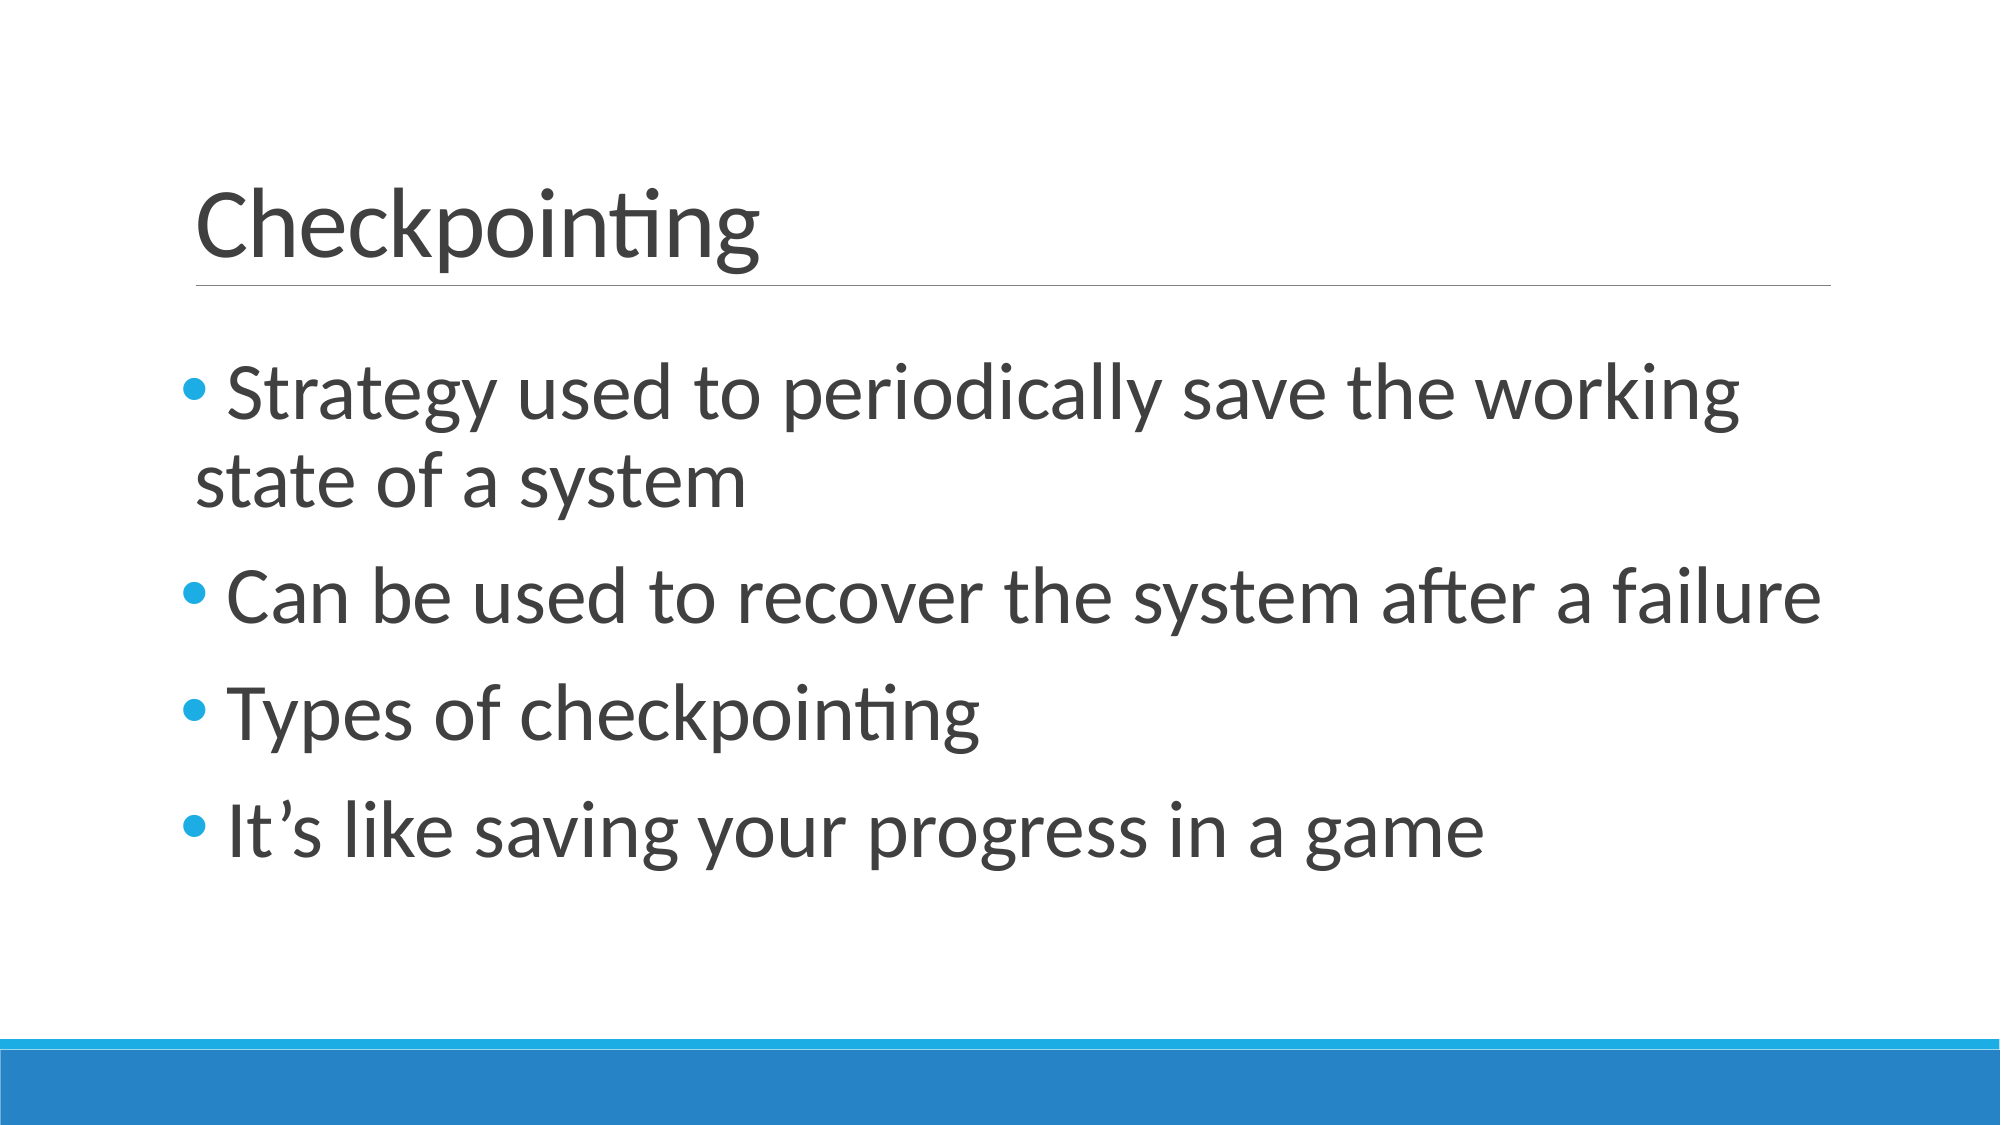

# Checkpointing
 Strategy used to periodically save the working state of a system
 Can be used to recover the system after a failure
 Types of checkpointing
 It’s like saving your progress in a game